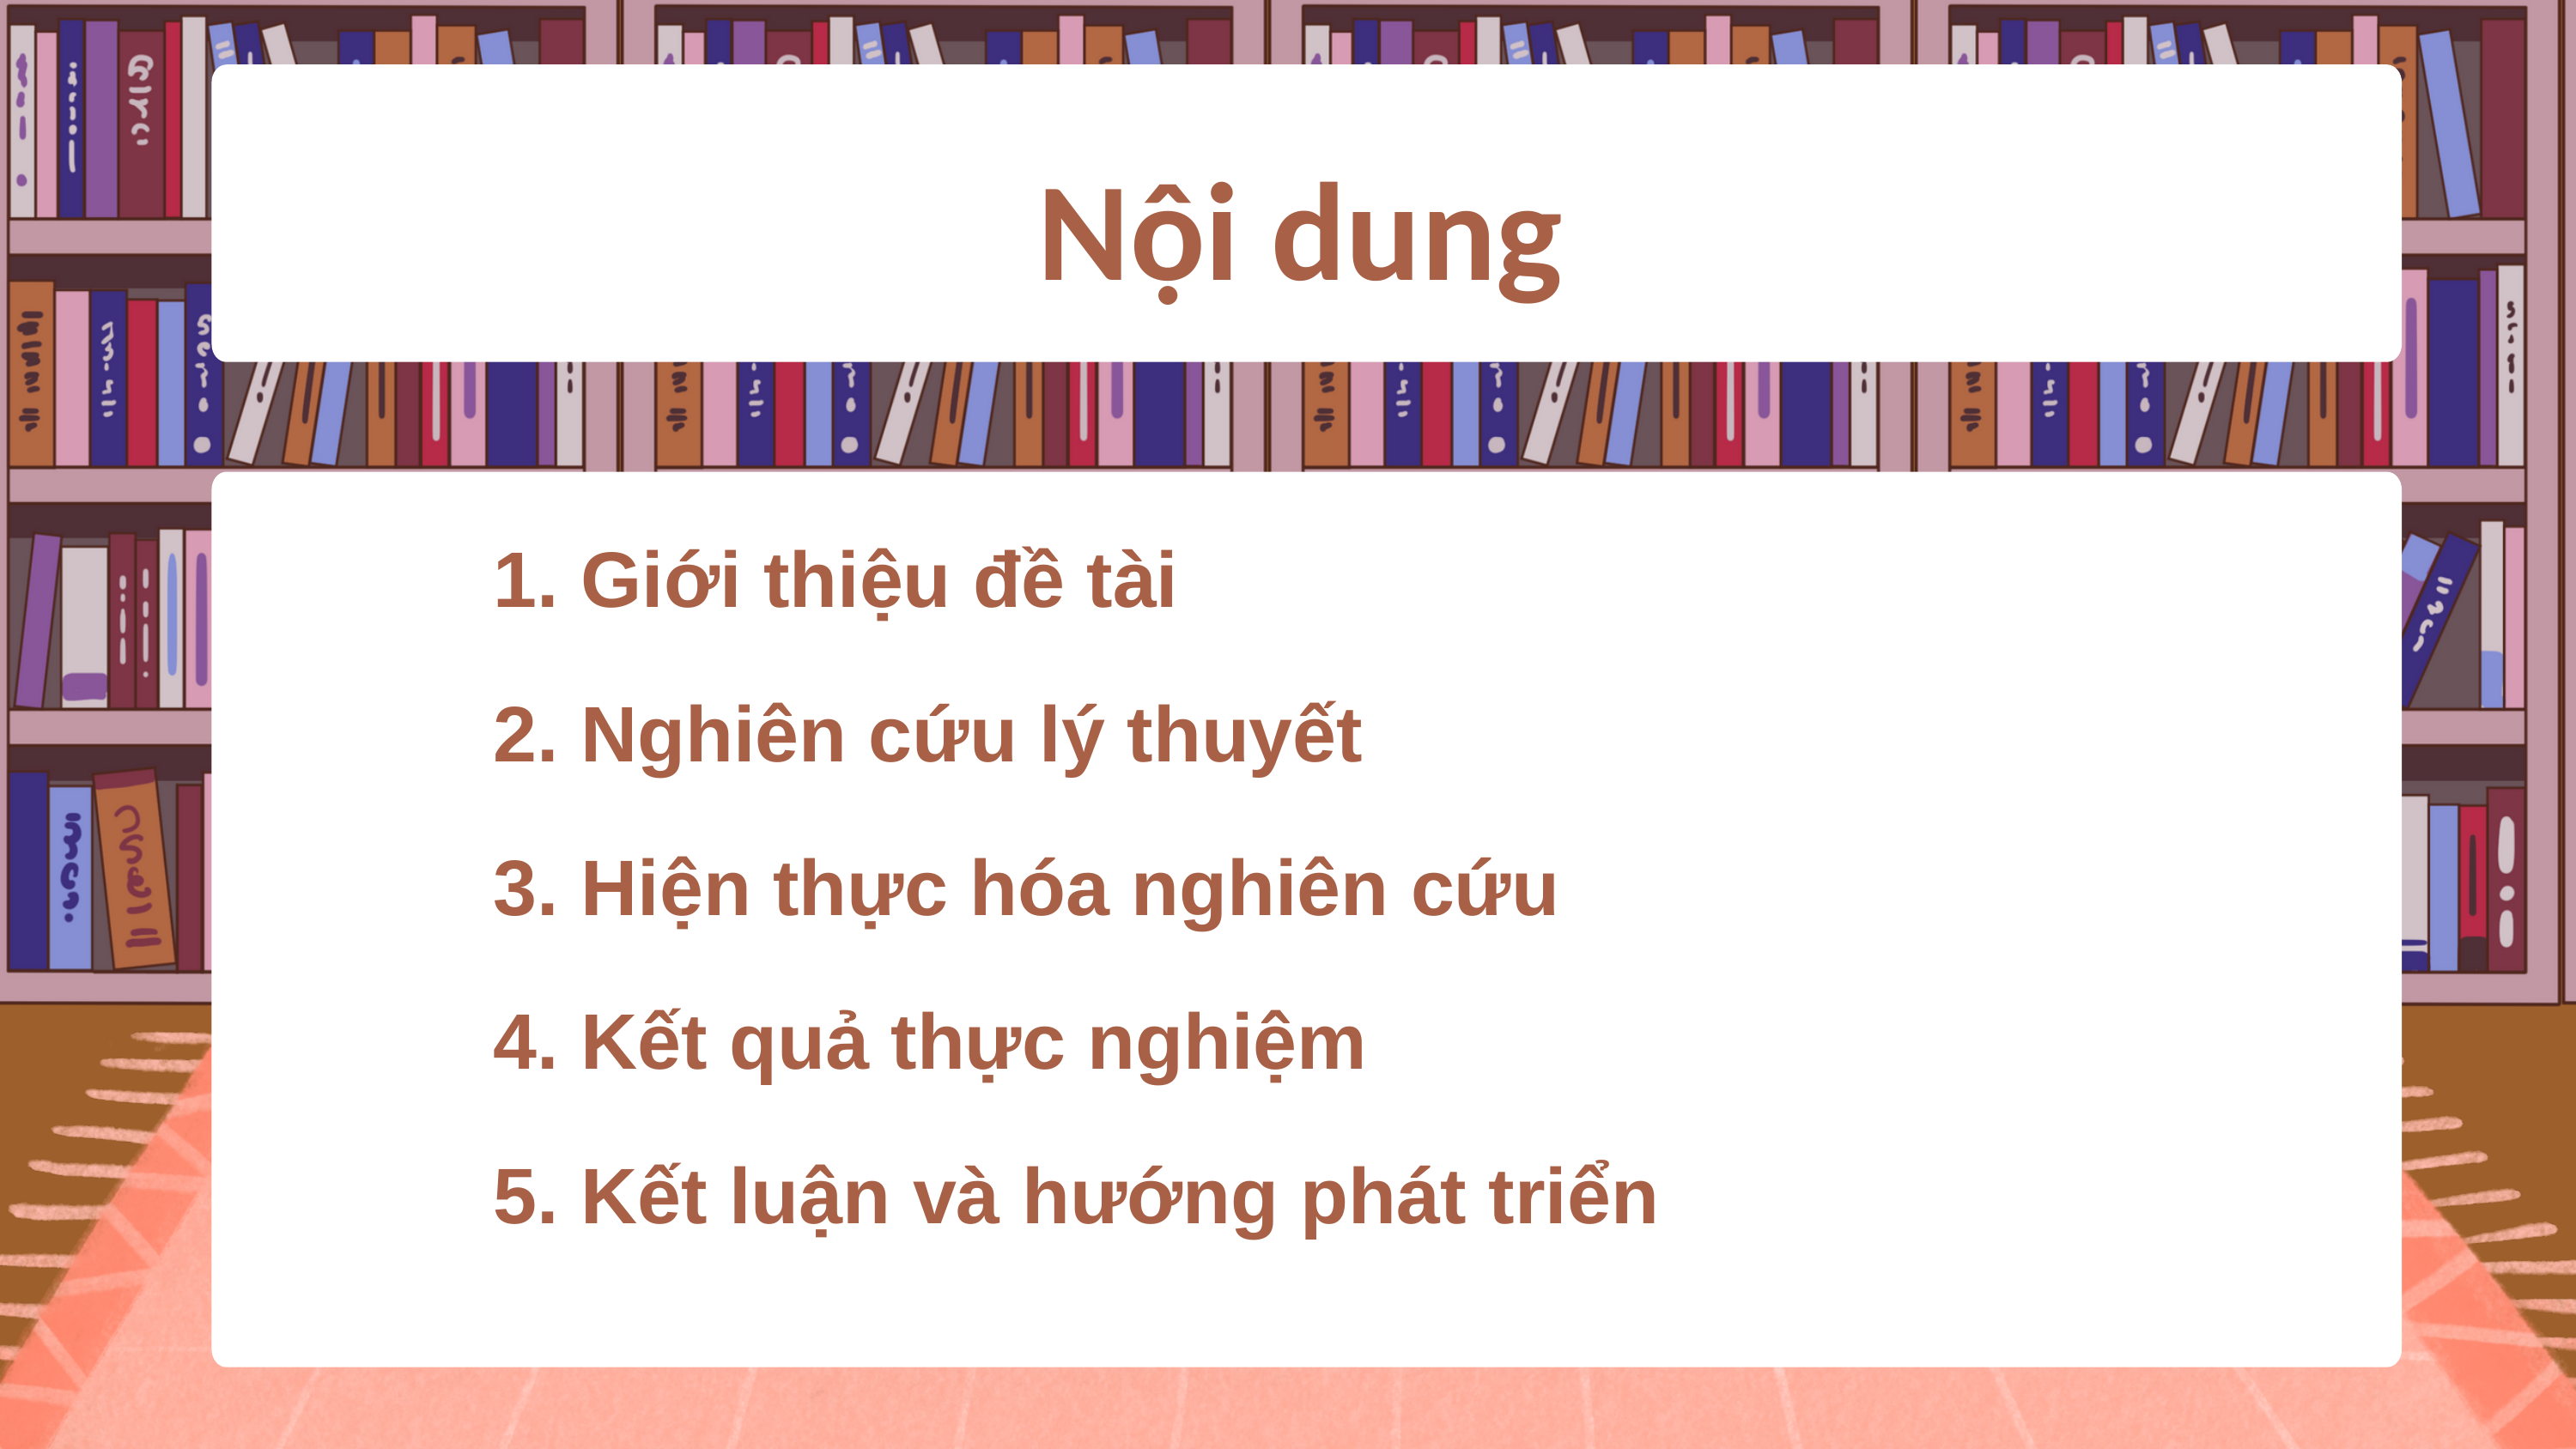

Nội dung
1. Giới thiệu đề tài

2. Nghiên cứu lý thuyết

3. Hiện thực hóa nghiên cứu

4. Kết quả thực nghiệm

5. Kết luận và hướng phát triển